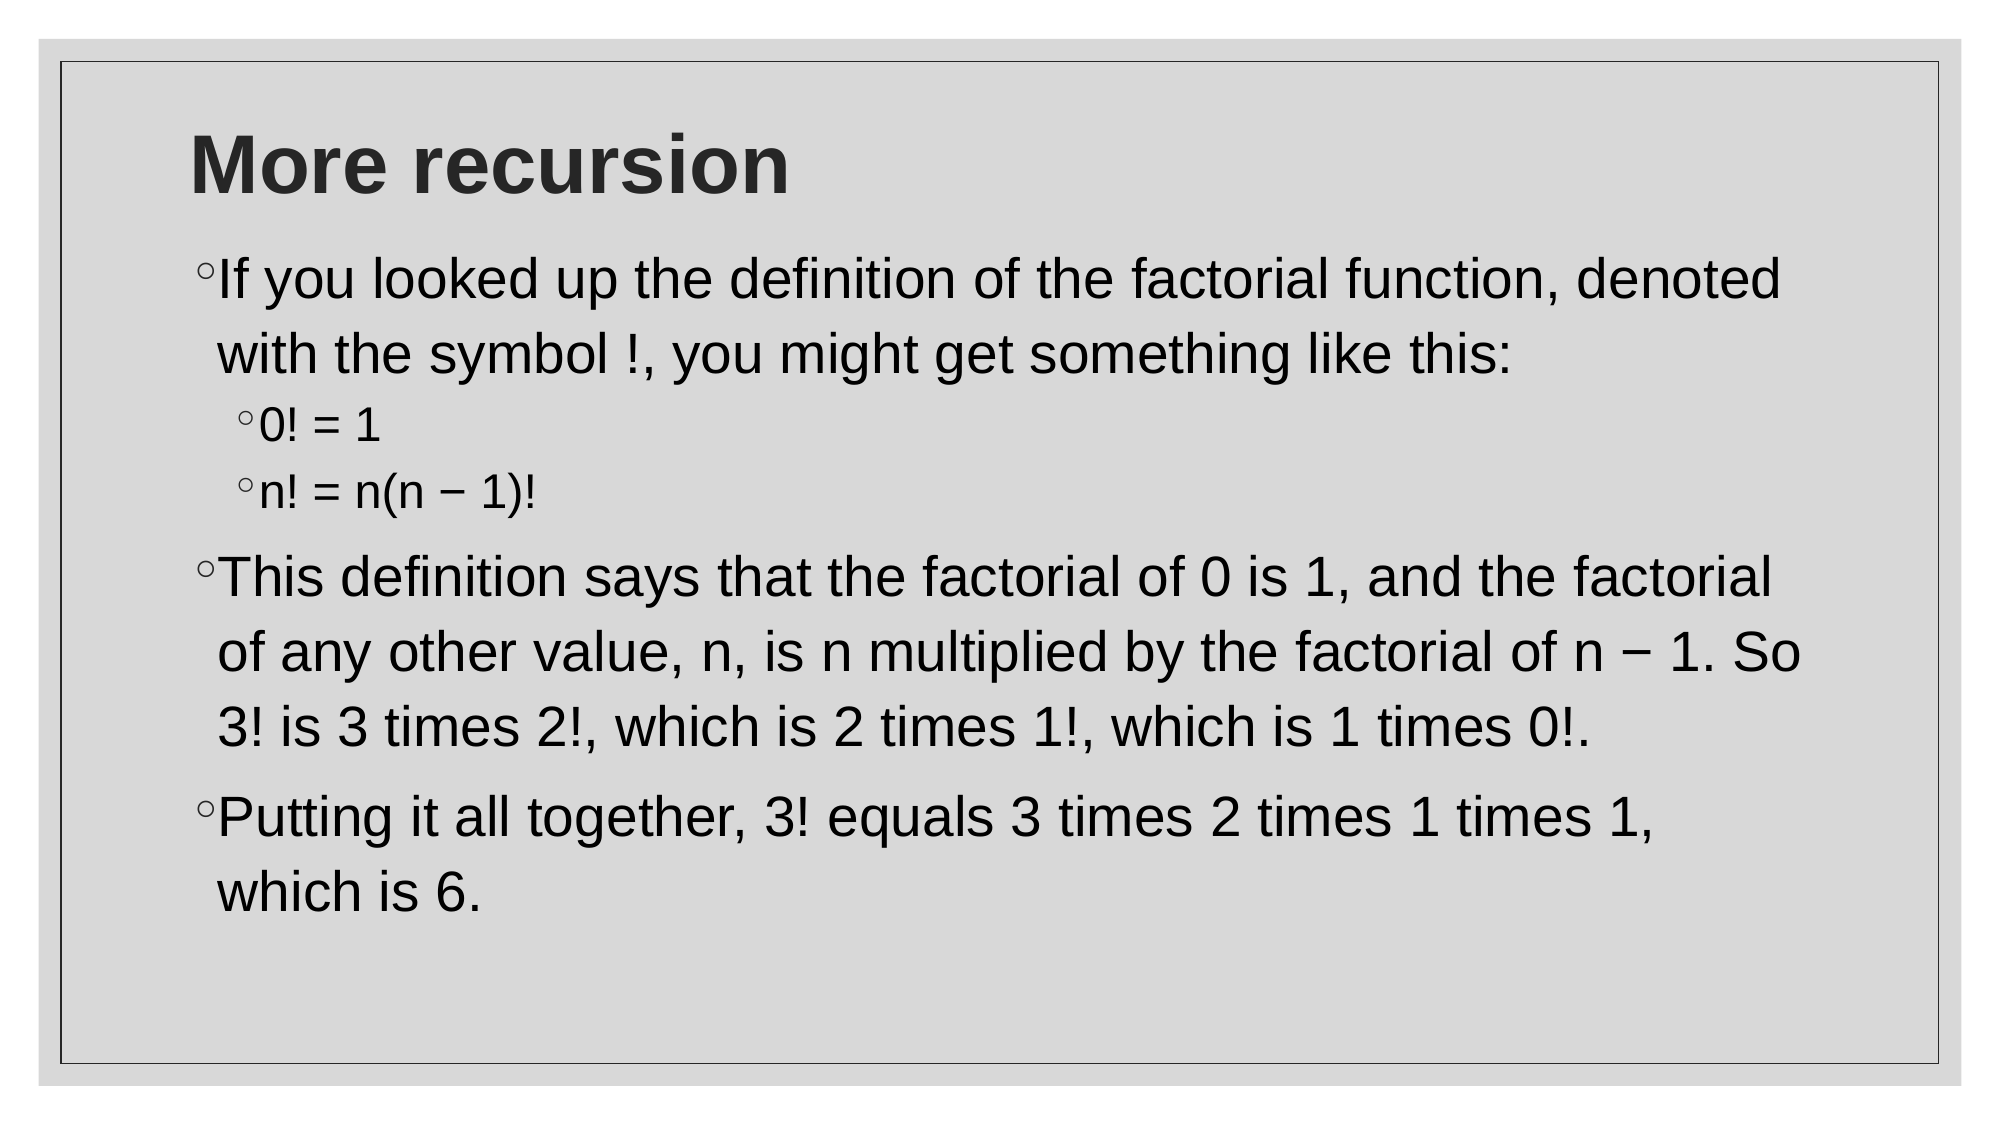

# More recursion
If you looked up the definition of the factorial function, denoted with the symbol !, you might get something like this:
0! = 1
n! = n(n − 1)!
This definition says that the factorial of 0 is 1, and the factorial of any other value, n, is n multiplied by the factorial of n − 1. So 3! is 3 times 2!, which is 2 times 1!, which is 1 times 0!.
Putting it all together, 3! equals 3 times 2 times 1 times 1, which is 6.